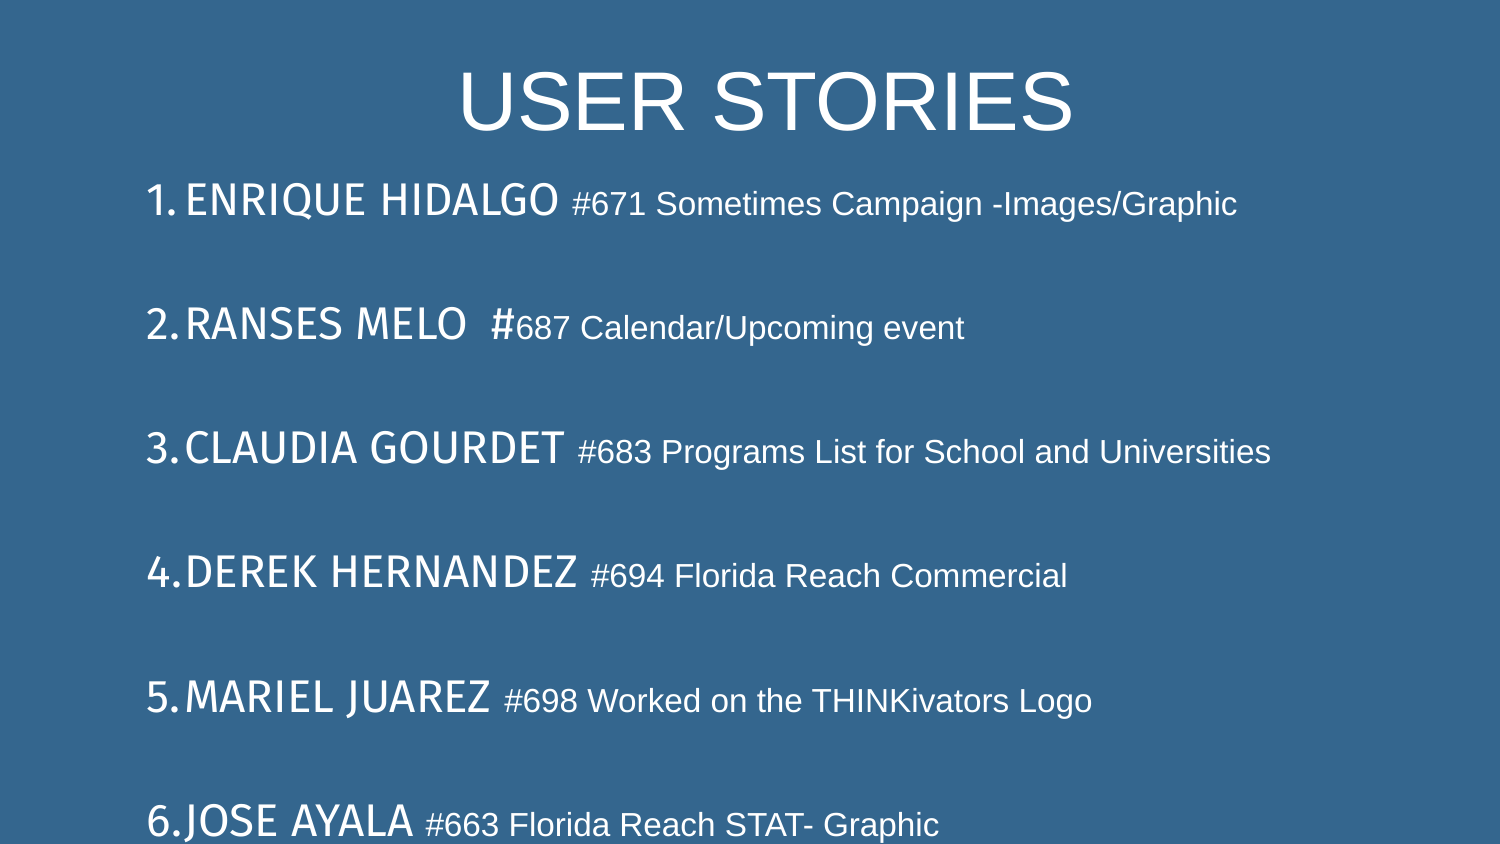

USER STORIES
ENRIQUE HIDALGO #671 Sometimes Campaign -Images/Graphic
RANSES MELO  #687 Calendar/Upcoming event
CLAUDIA GOURDET #683 Programs List for School and Universities
DEREK HERNANDEZ #694 Florida Reach Commercial
MARIEL JUAREZ #698 Worked on the THINKivators Logo
JOSE AYALA #663 Florida Reach STAT- Graphic